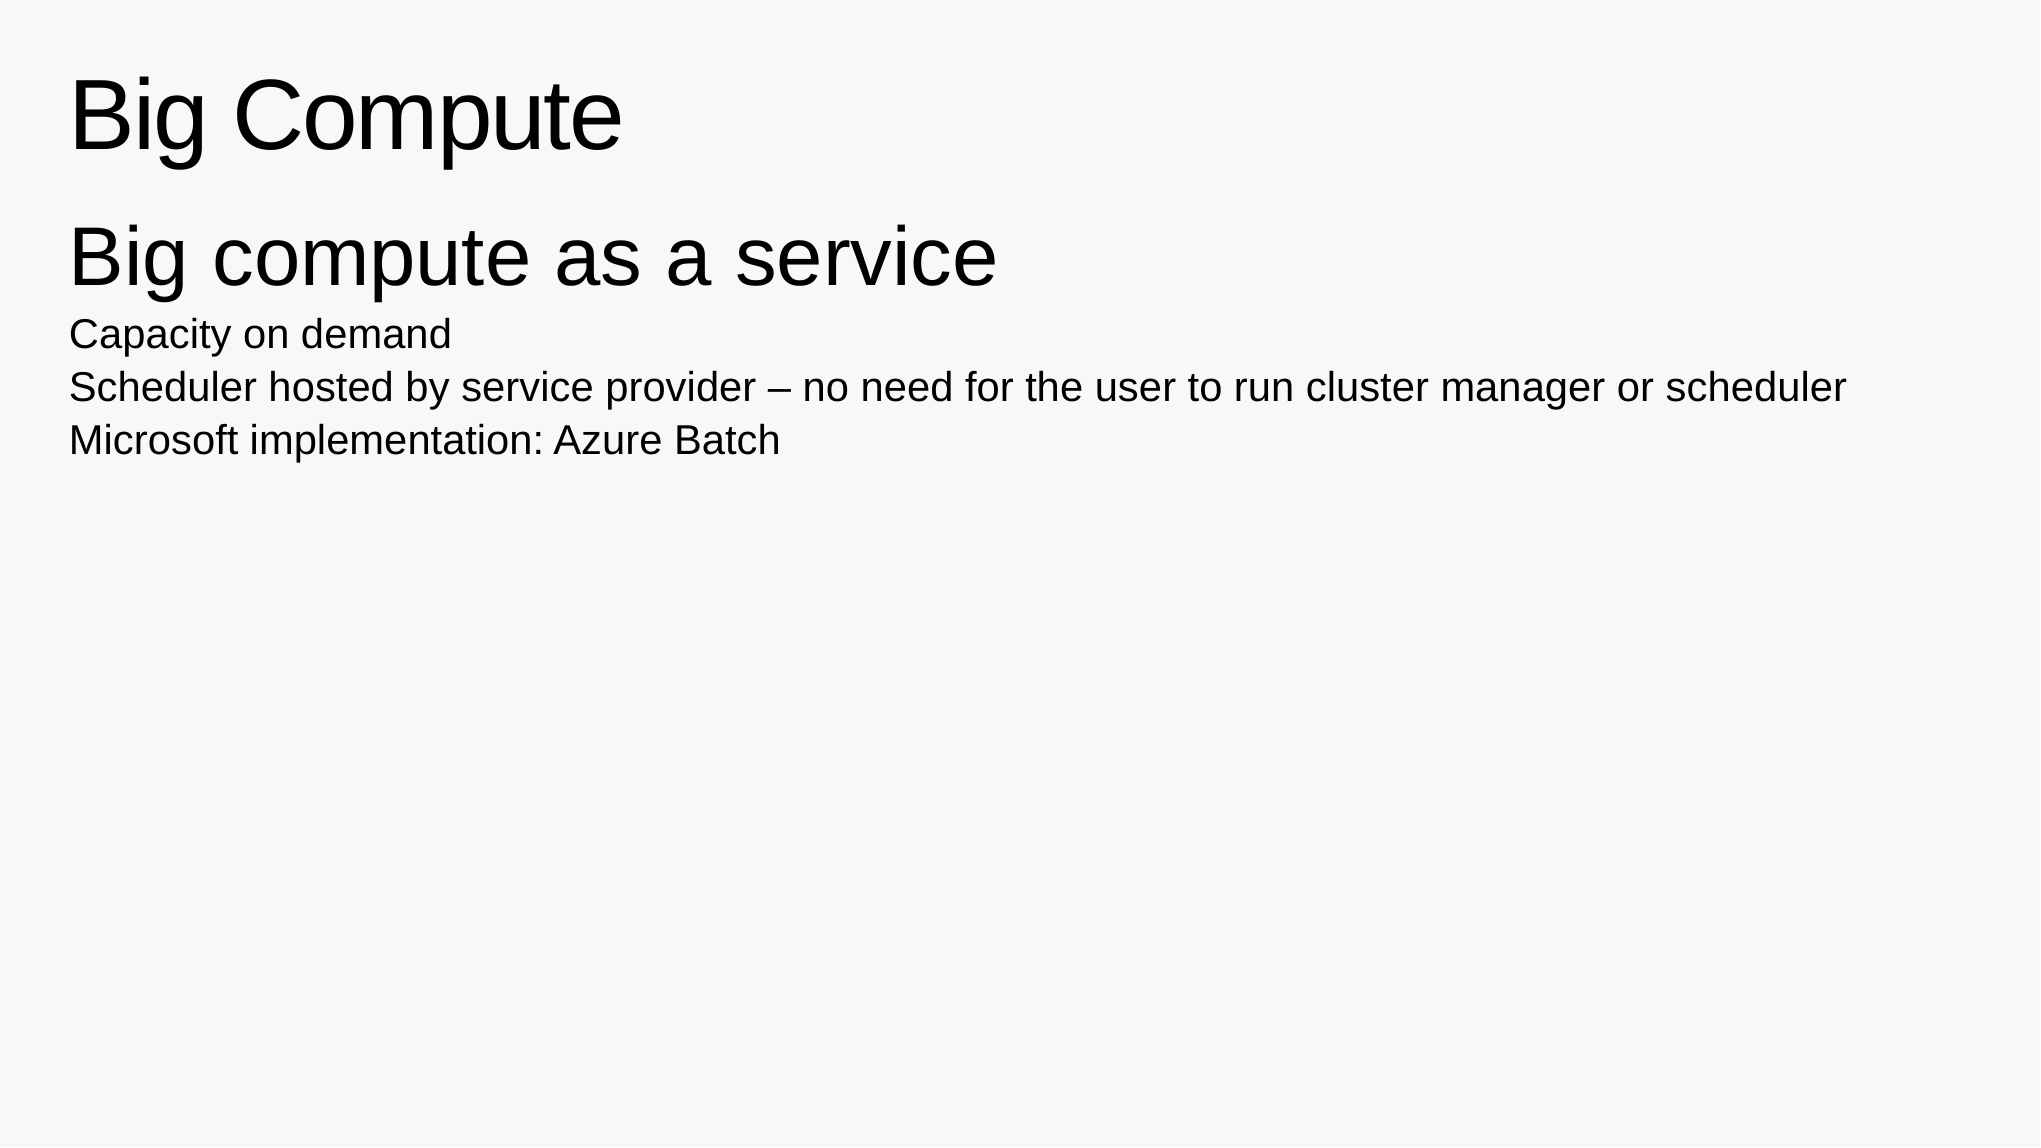

# Big Compute
Big compute as a service
Capacity on demand
Scheduler hosted by service provider – no need for the user to run cluster manager or scheduler
Microsoft implementation: Azure Batch